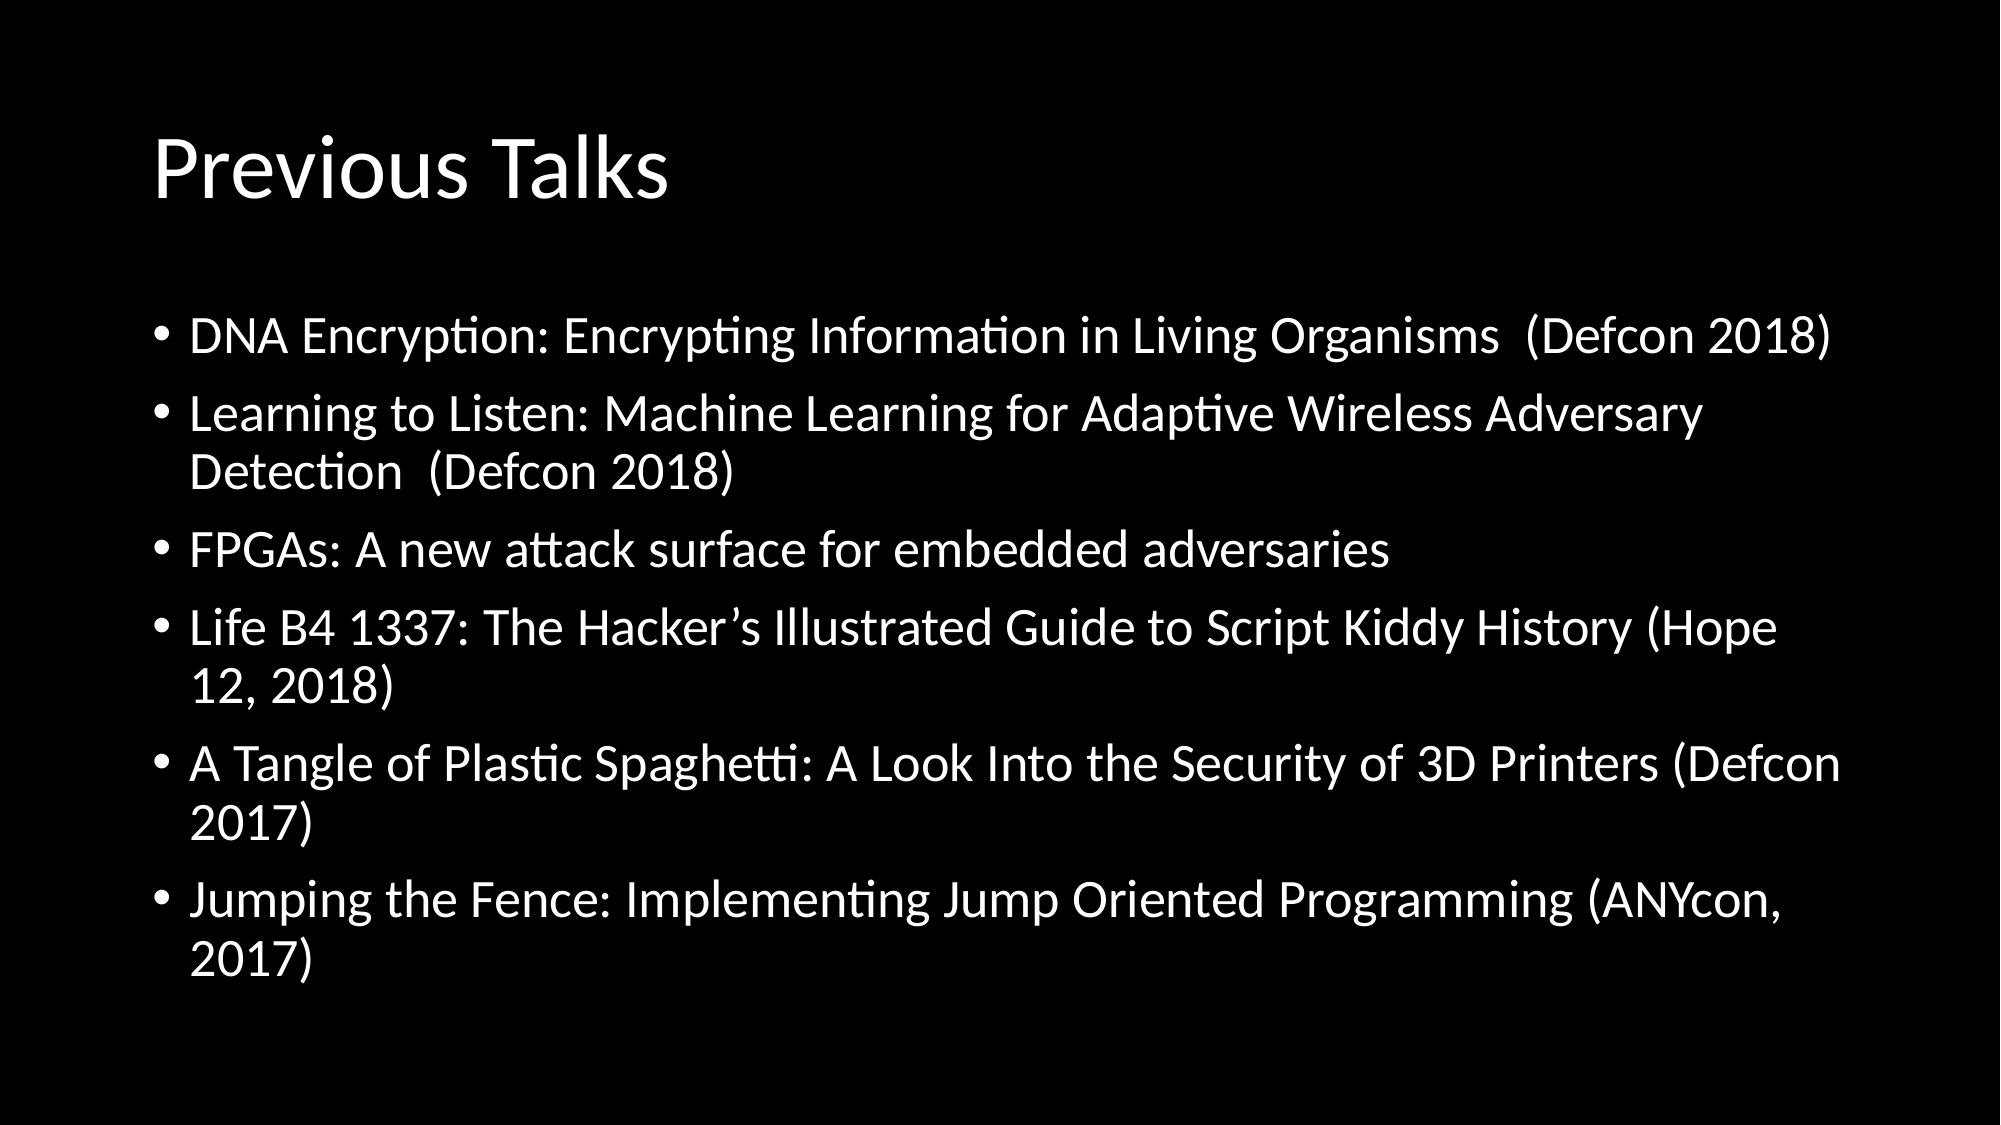

# Previous Talks
DNA Encryption: Encrypting Information in Living Organisms  (Defcon 2018)
Learning to Listen: Machine Learning for Adaptive Wireless Adversary Detection  (Defcon 2018)
FPGAs: A new attack surface for embedded adversaries
Life B4 1337: The Hacker’s Illustrated Guide to Script Kiddy History (Hope 12, 2018)
A Tangle of Plastic Spaghetti: A Look Into the Security of 3D Printers (Defcon 2017)
Jumping the Fence: Implementing Jump Oriented Programming (ANYcon, 2017)